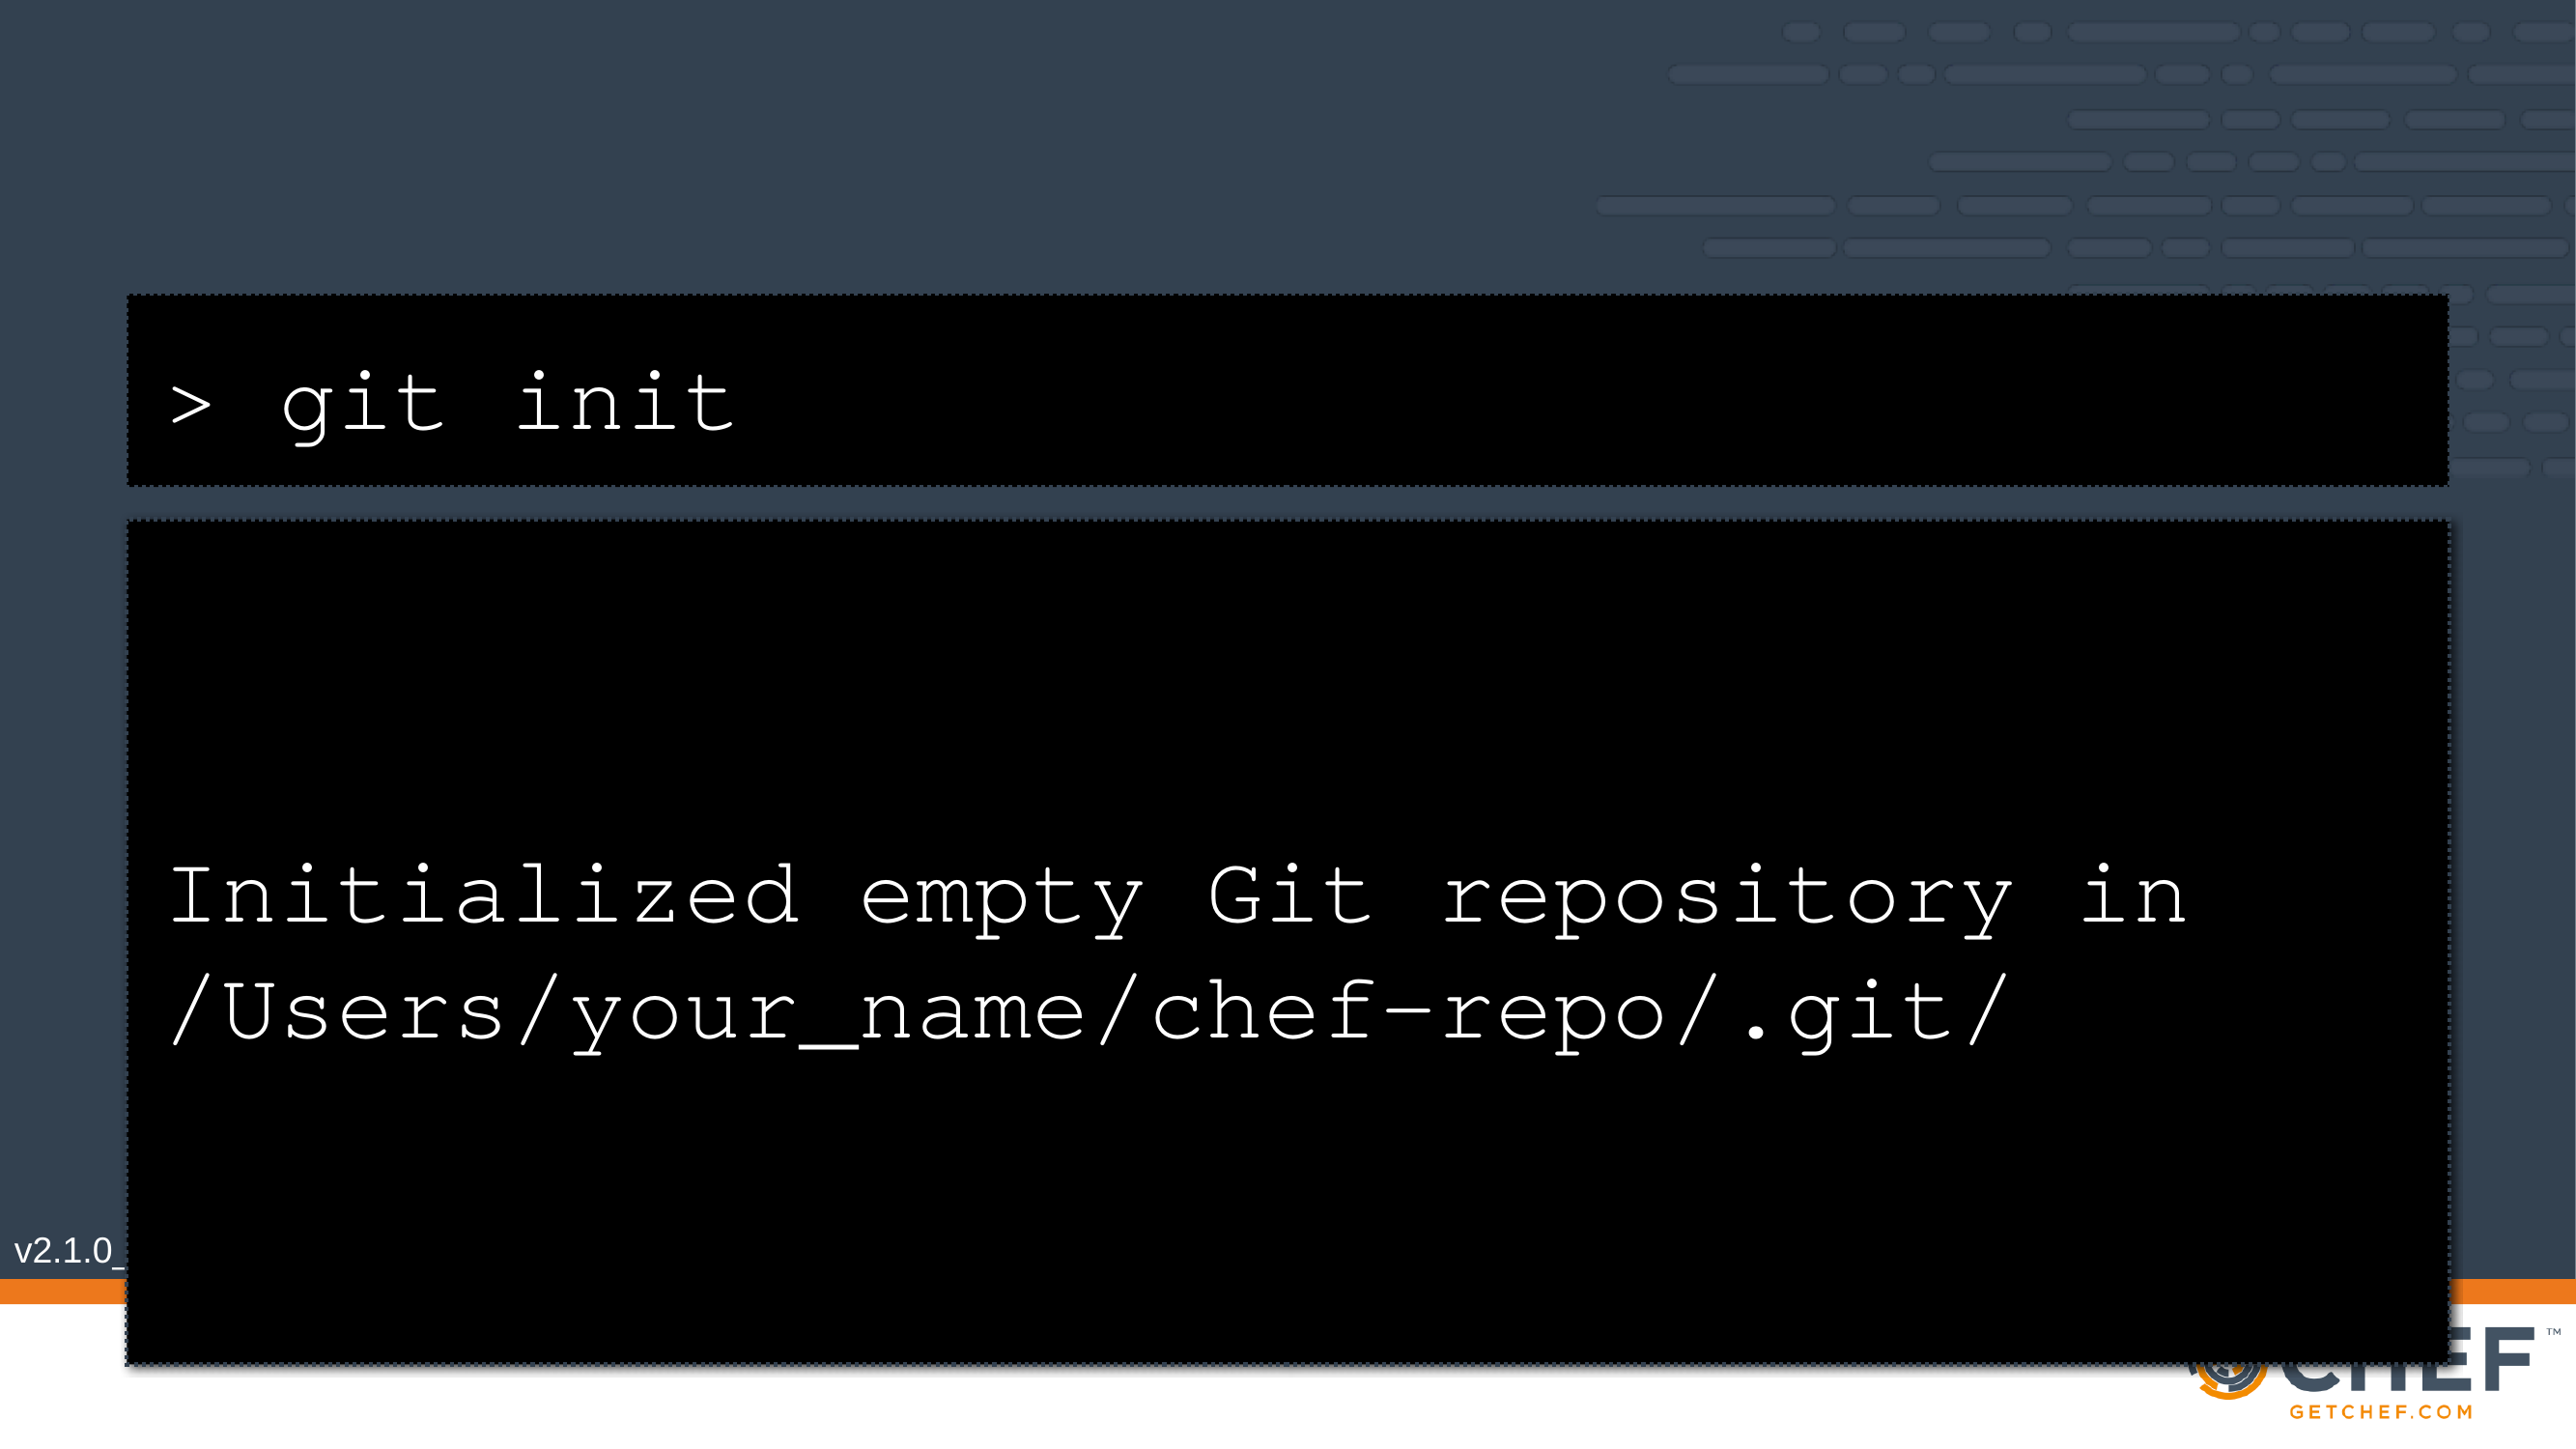

# Initialize a git repository
> git init
Initialized empty Git repository in
/Users/your_name/chef-repo/.git/